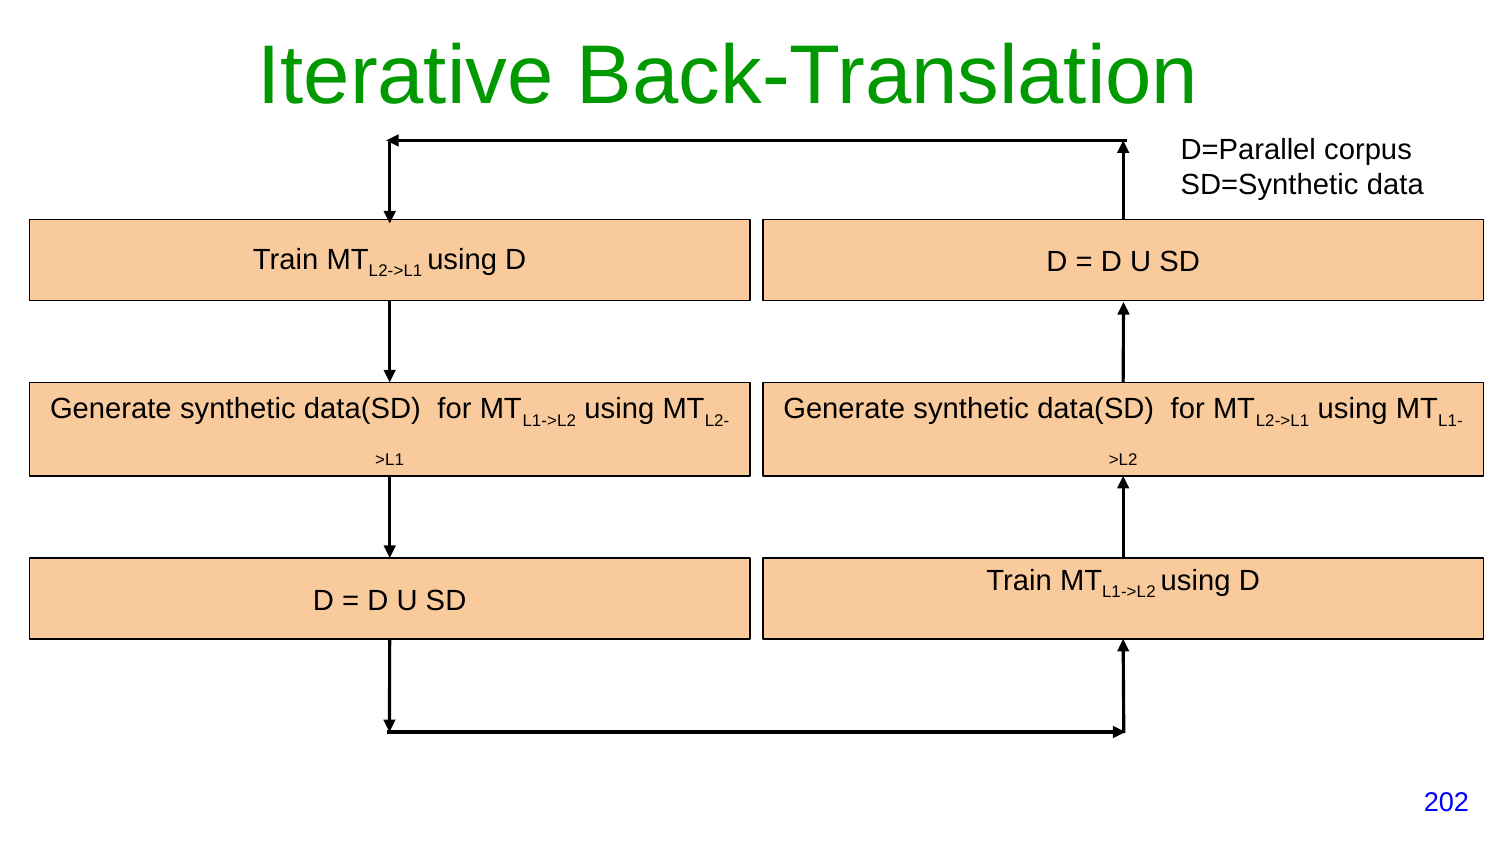

# Iterative Back-Translation
D=Parallel corpus
SD=Synthetic data
Train MTL2->L1 using D
D = D U SD
Generate synthetic data(SD)  for MTL1->L2 using MTL2->L1
Generate synthetic data(SD)  for MTL2->L1 using MTL1->L2
D = D U SD
Train MTL1->L2 using D

202